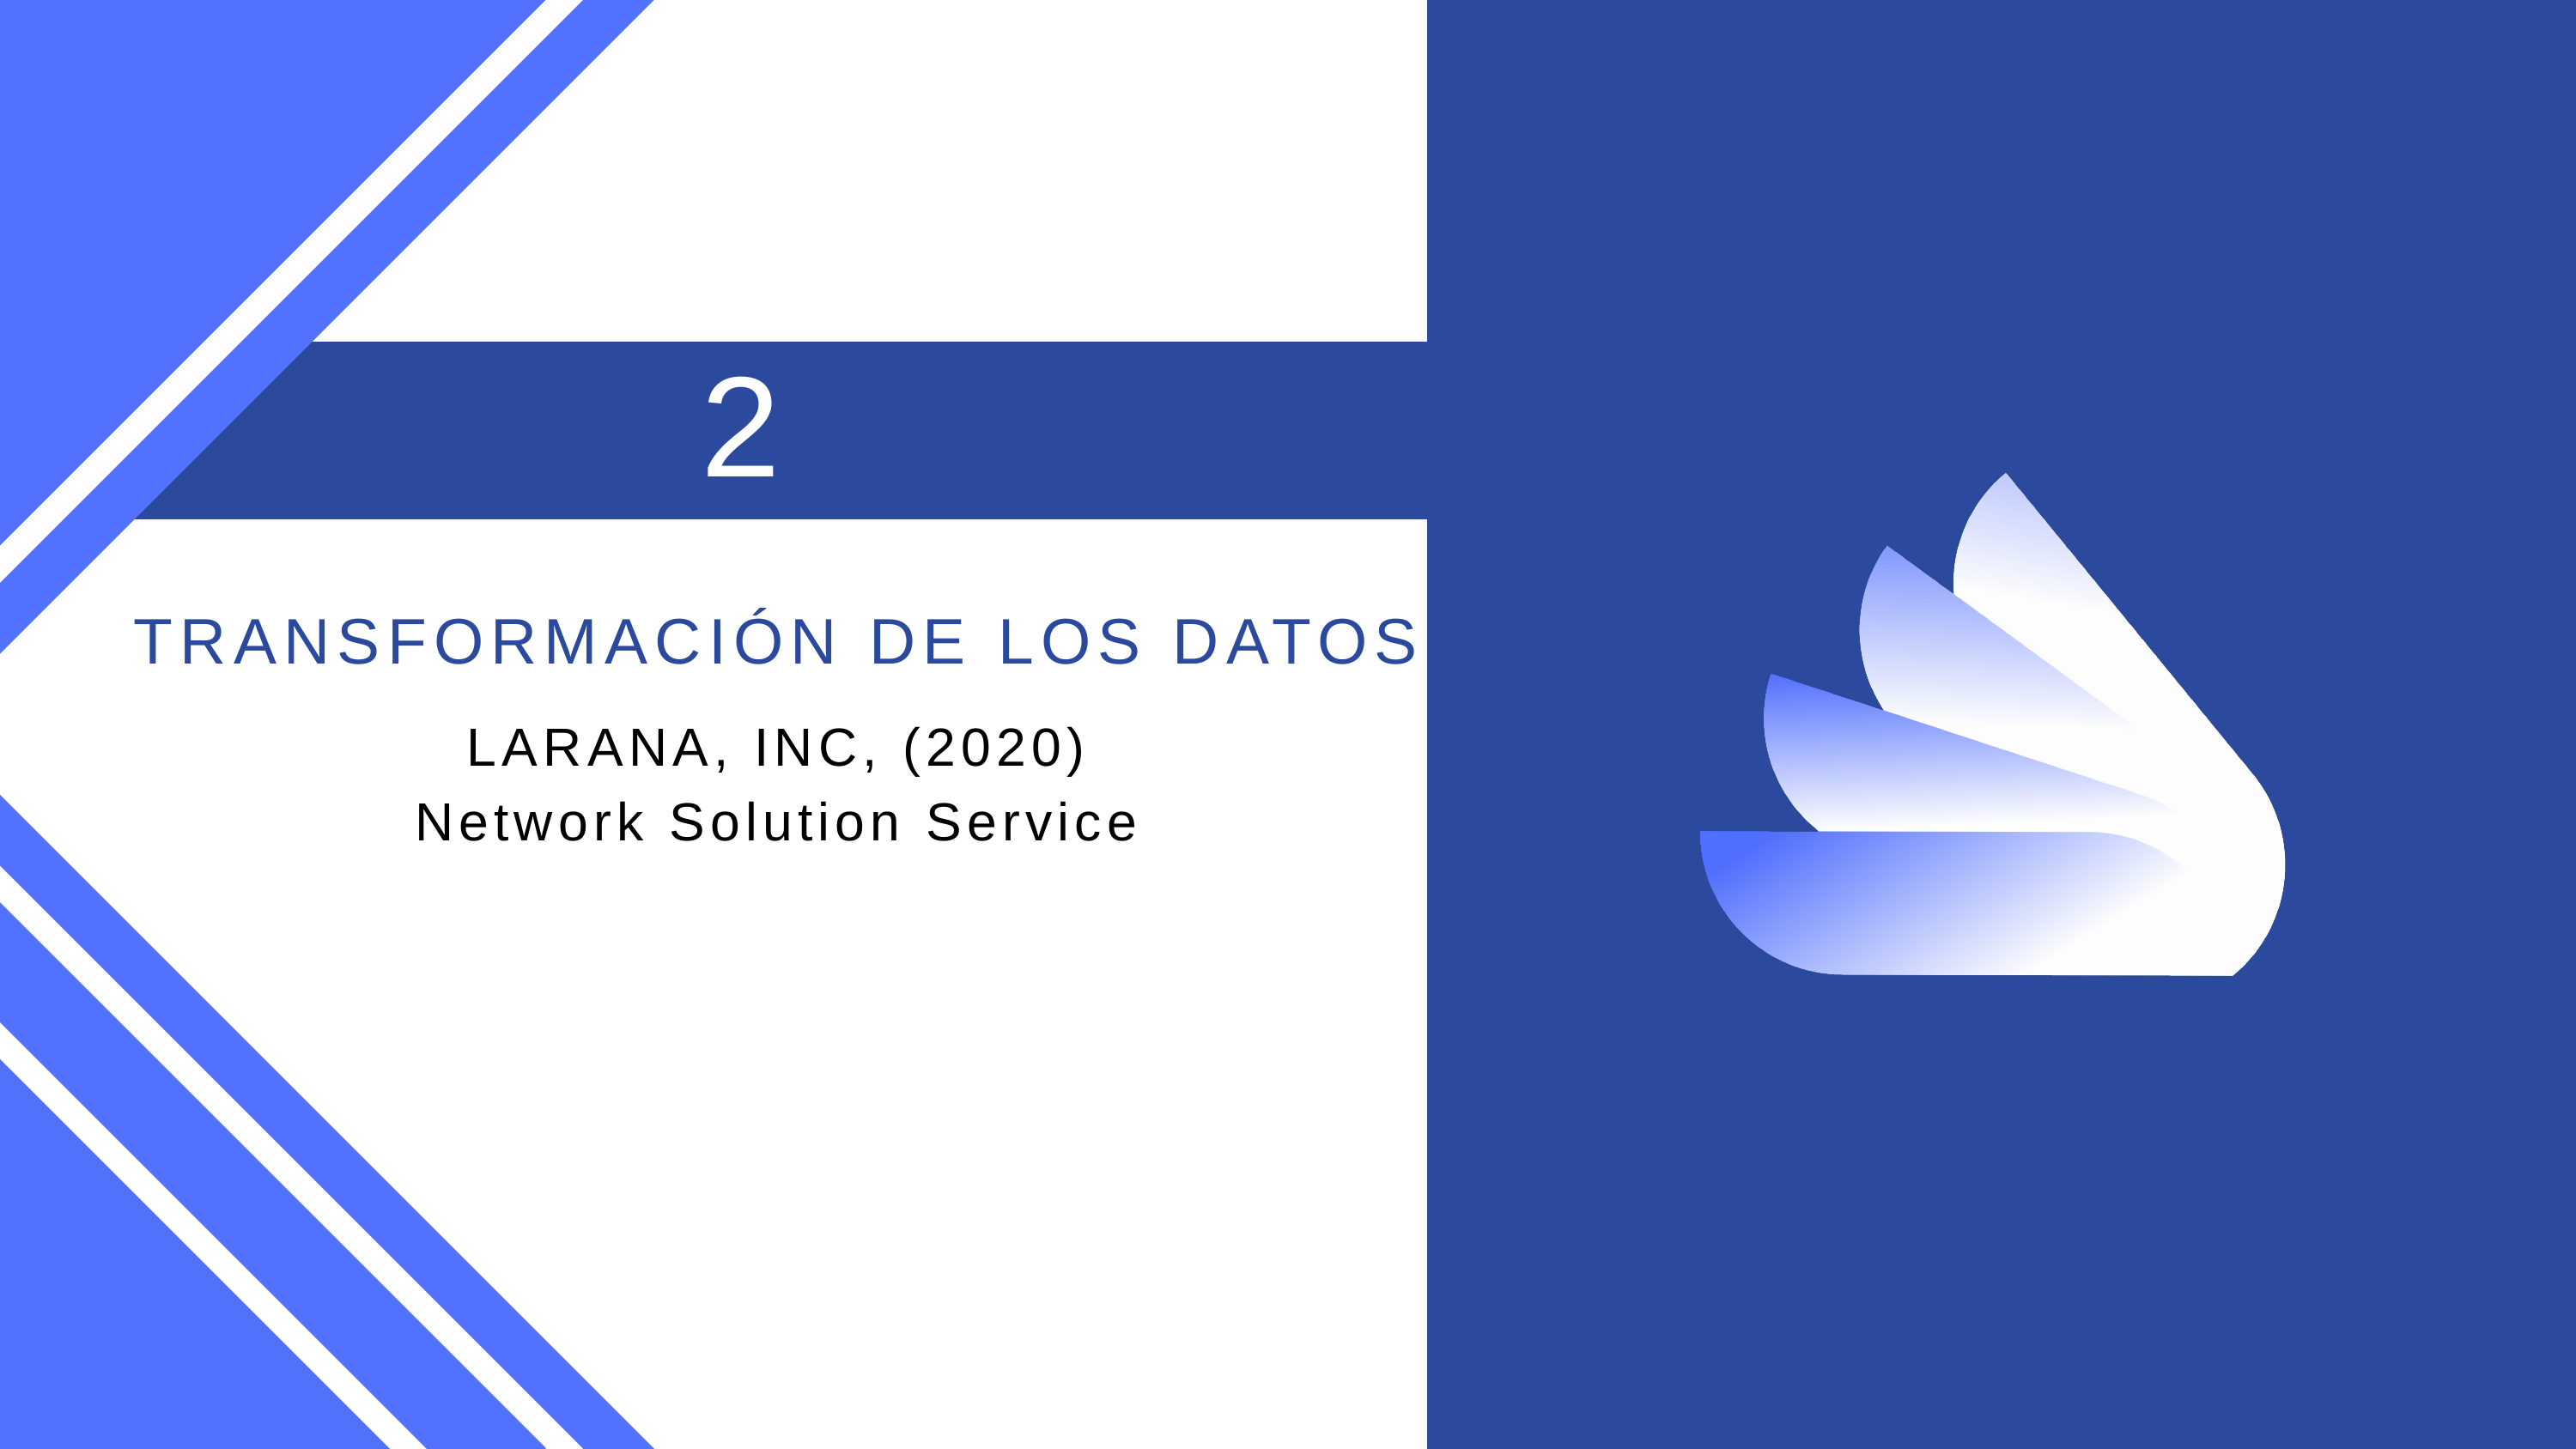

2

TRANSFORMACIÓN DE LOS DATOS
LARANA, INC, (2020)
Network Solution Service